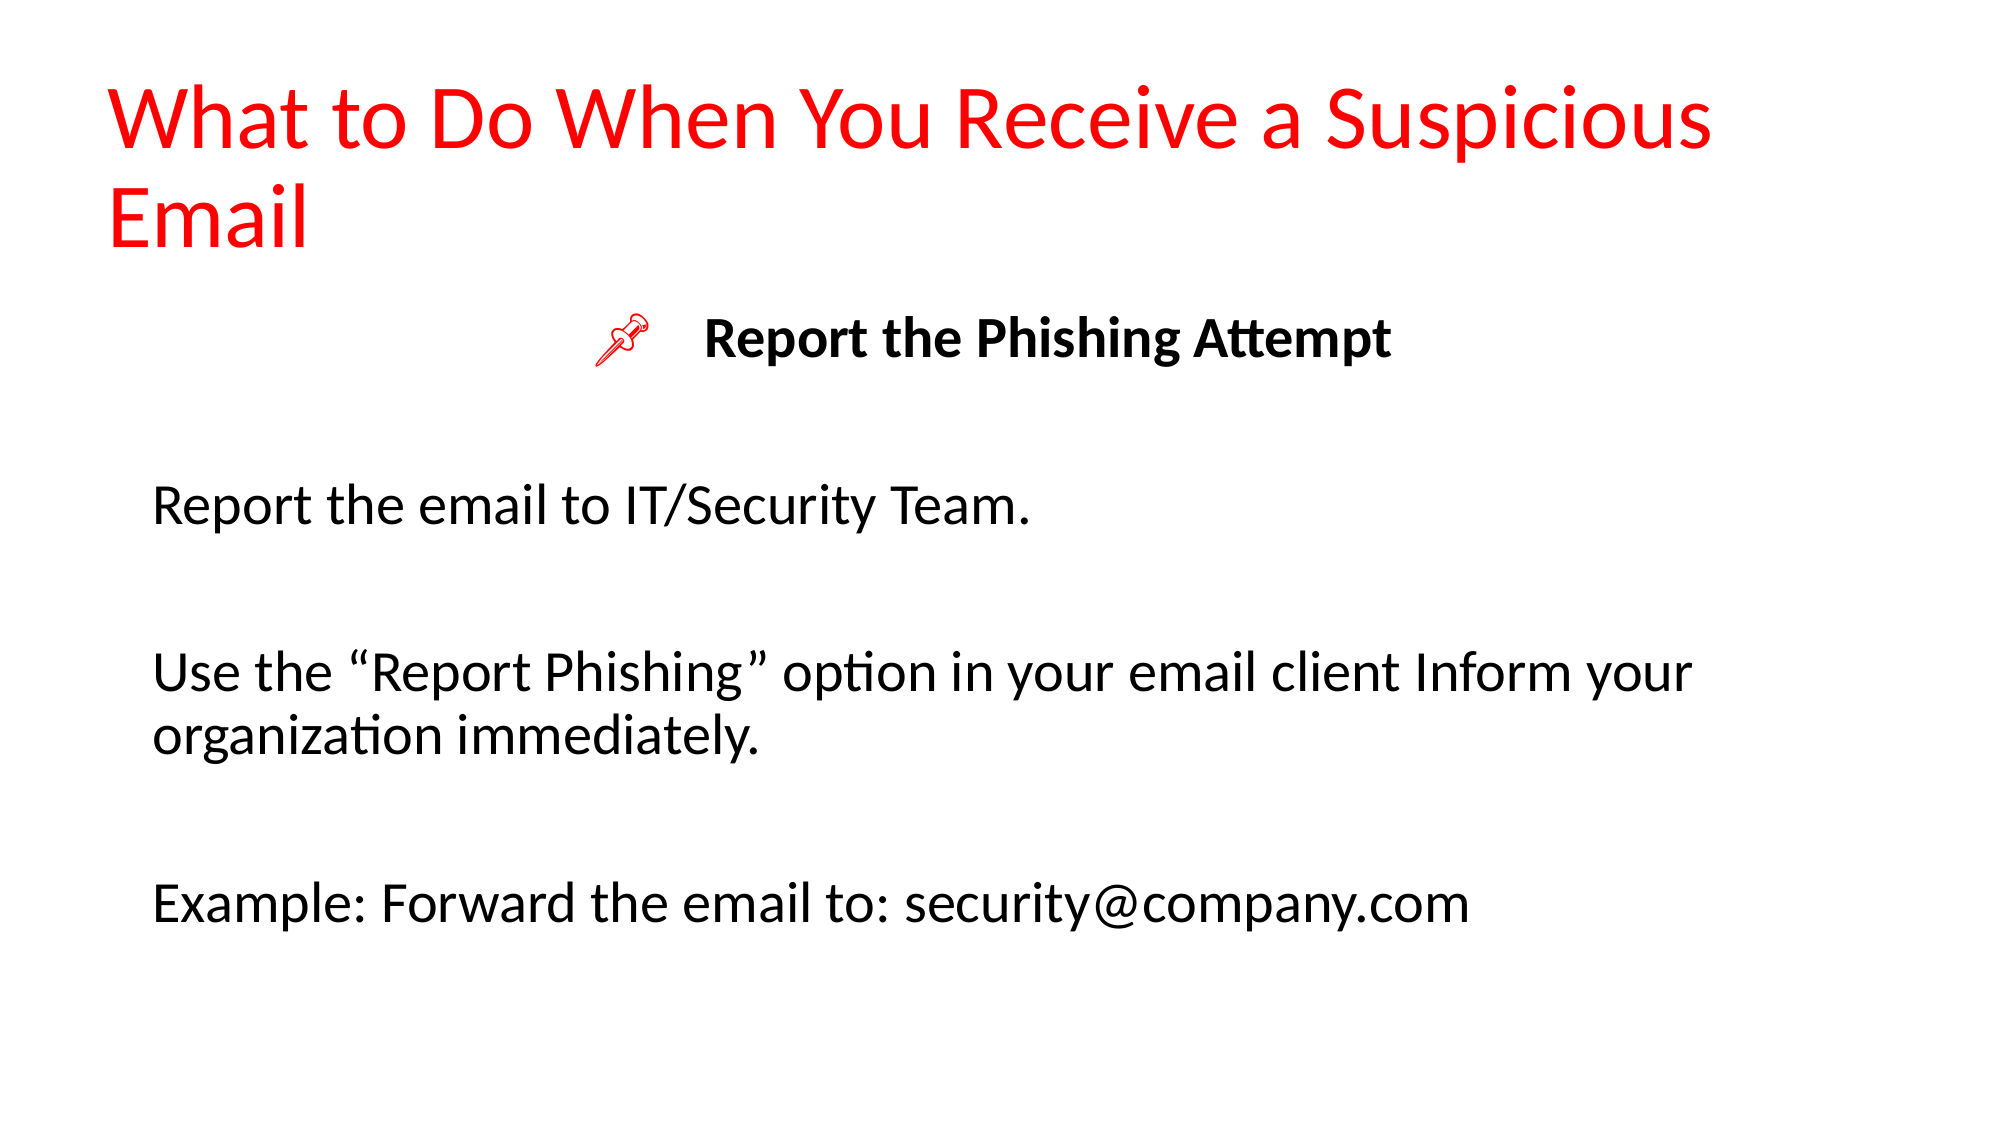

# What to Do When You Receive a Suspicious Email
📌    Report the Phishing Attempt

Report the email to IT/Security Team.

Use the “Report Phishing” option in your email client Inform your organization immediately.

Example: Forward the email to: security@company.com